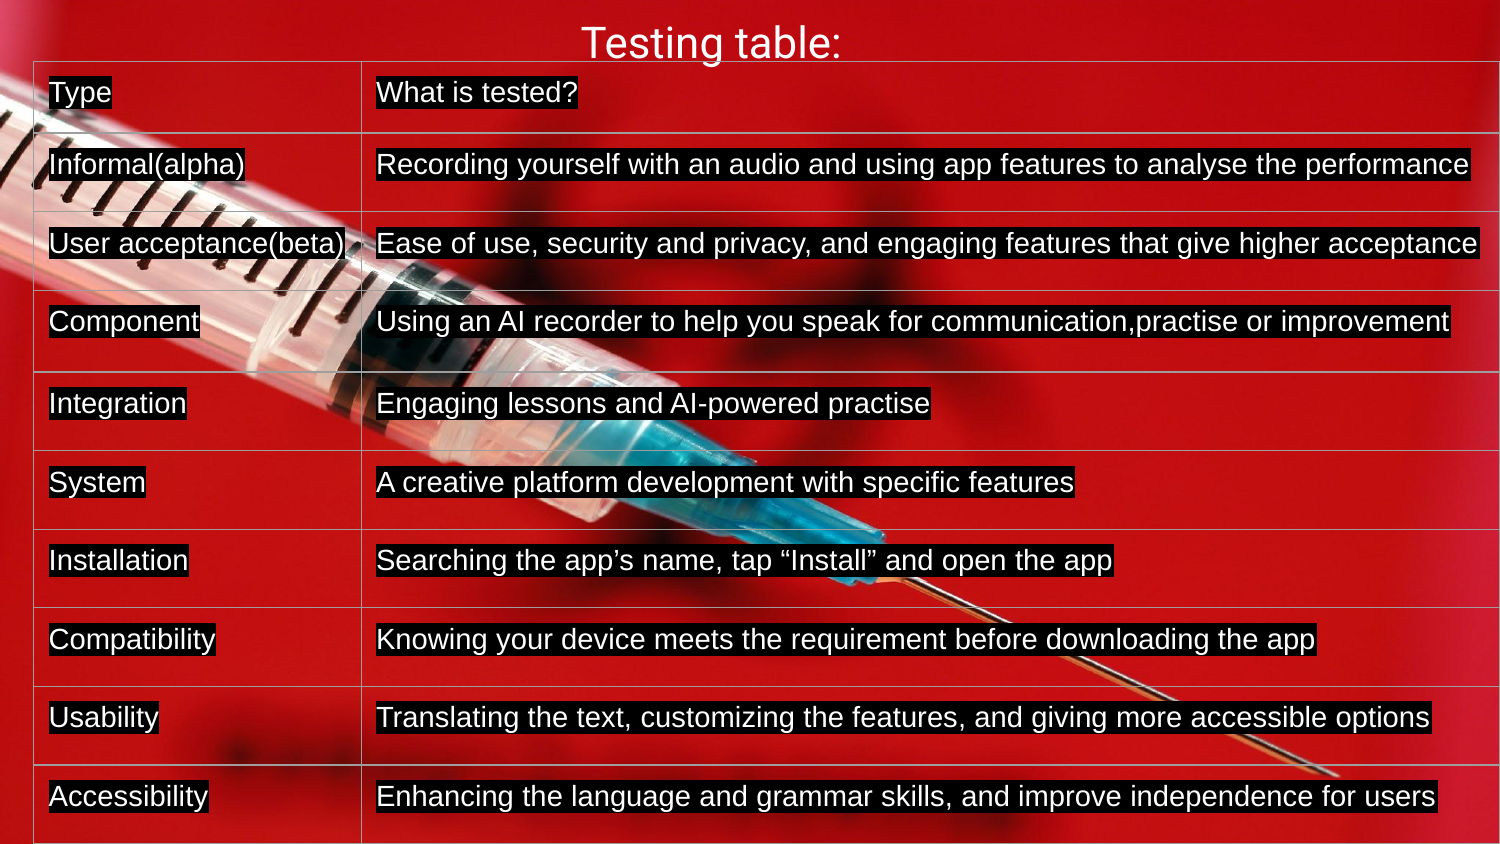

Testing table:
| Type | What is tested? |
| --- | --- |
| Informal(alpha) | Recording yourself with an audio and using app features to analyse the performance |
| User acceptance(beta) | Ease of use, security and privacy, and engaging features that give higher acceptance |
| Component | Using an AI recorder to help you speak for communication,practise or improvement |
| Integration | Engaging lessons and AI-powered practise |
| System | A creative platform development with specific features |
| Installation | Searching the app’s name, tap “Install” and open the app |
| Compatibility | Knowing your device meets the requirement before downloading the app |
| Usability | Translating the text, customizing the features, and giving more accessible options |
| Accessibility | Enhancing the language and grammar skills, and improve independence for users |
-